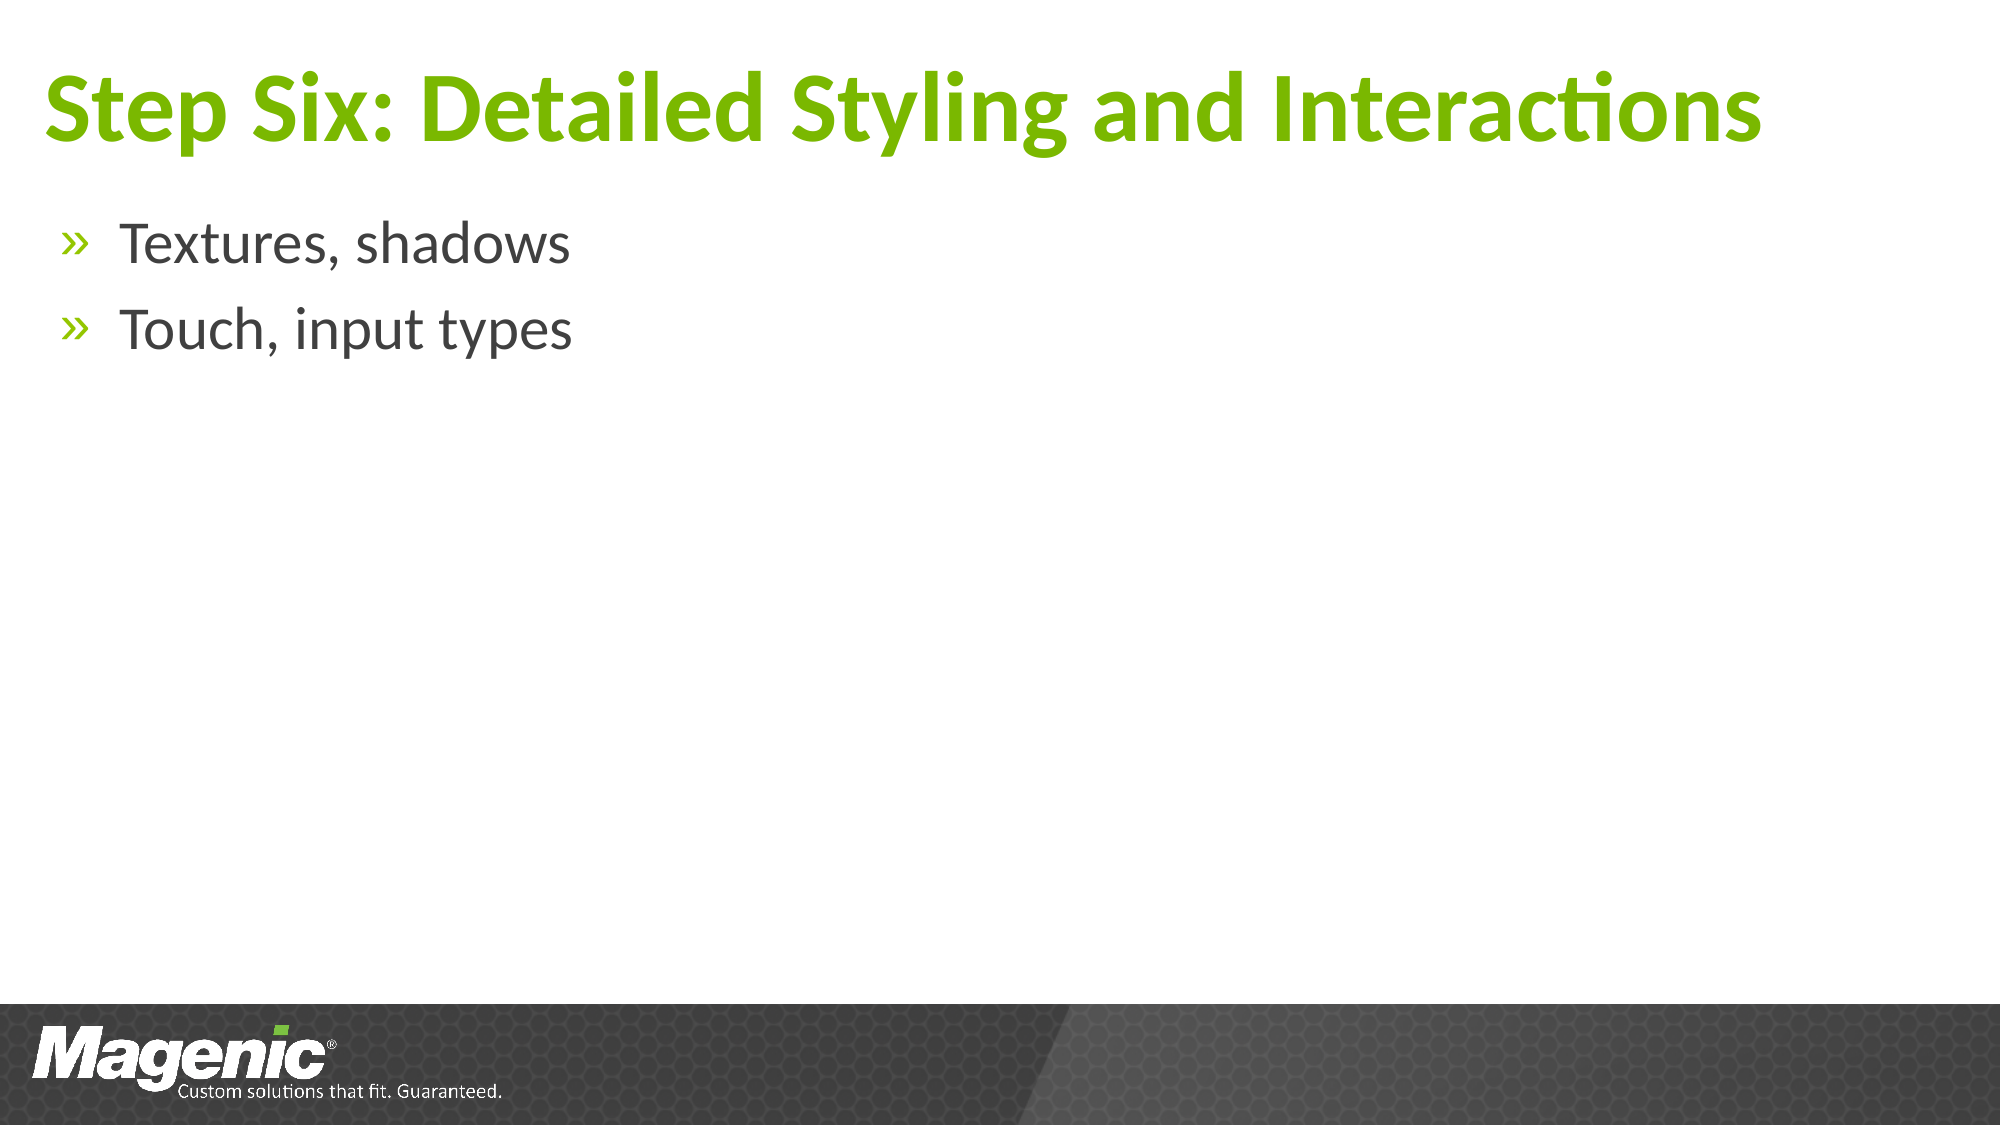

# Step Six: Detailed Styling and Interactions
Textures, shadows
Touch, input types